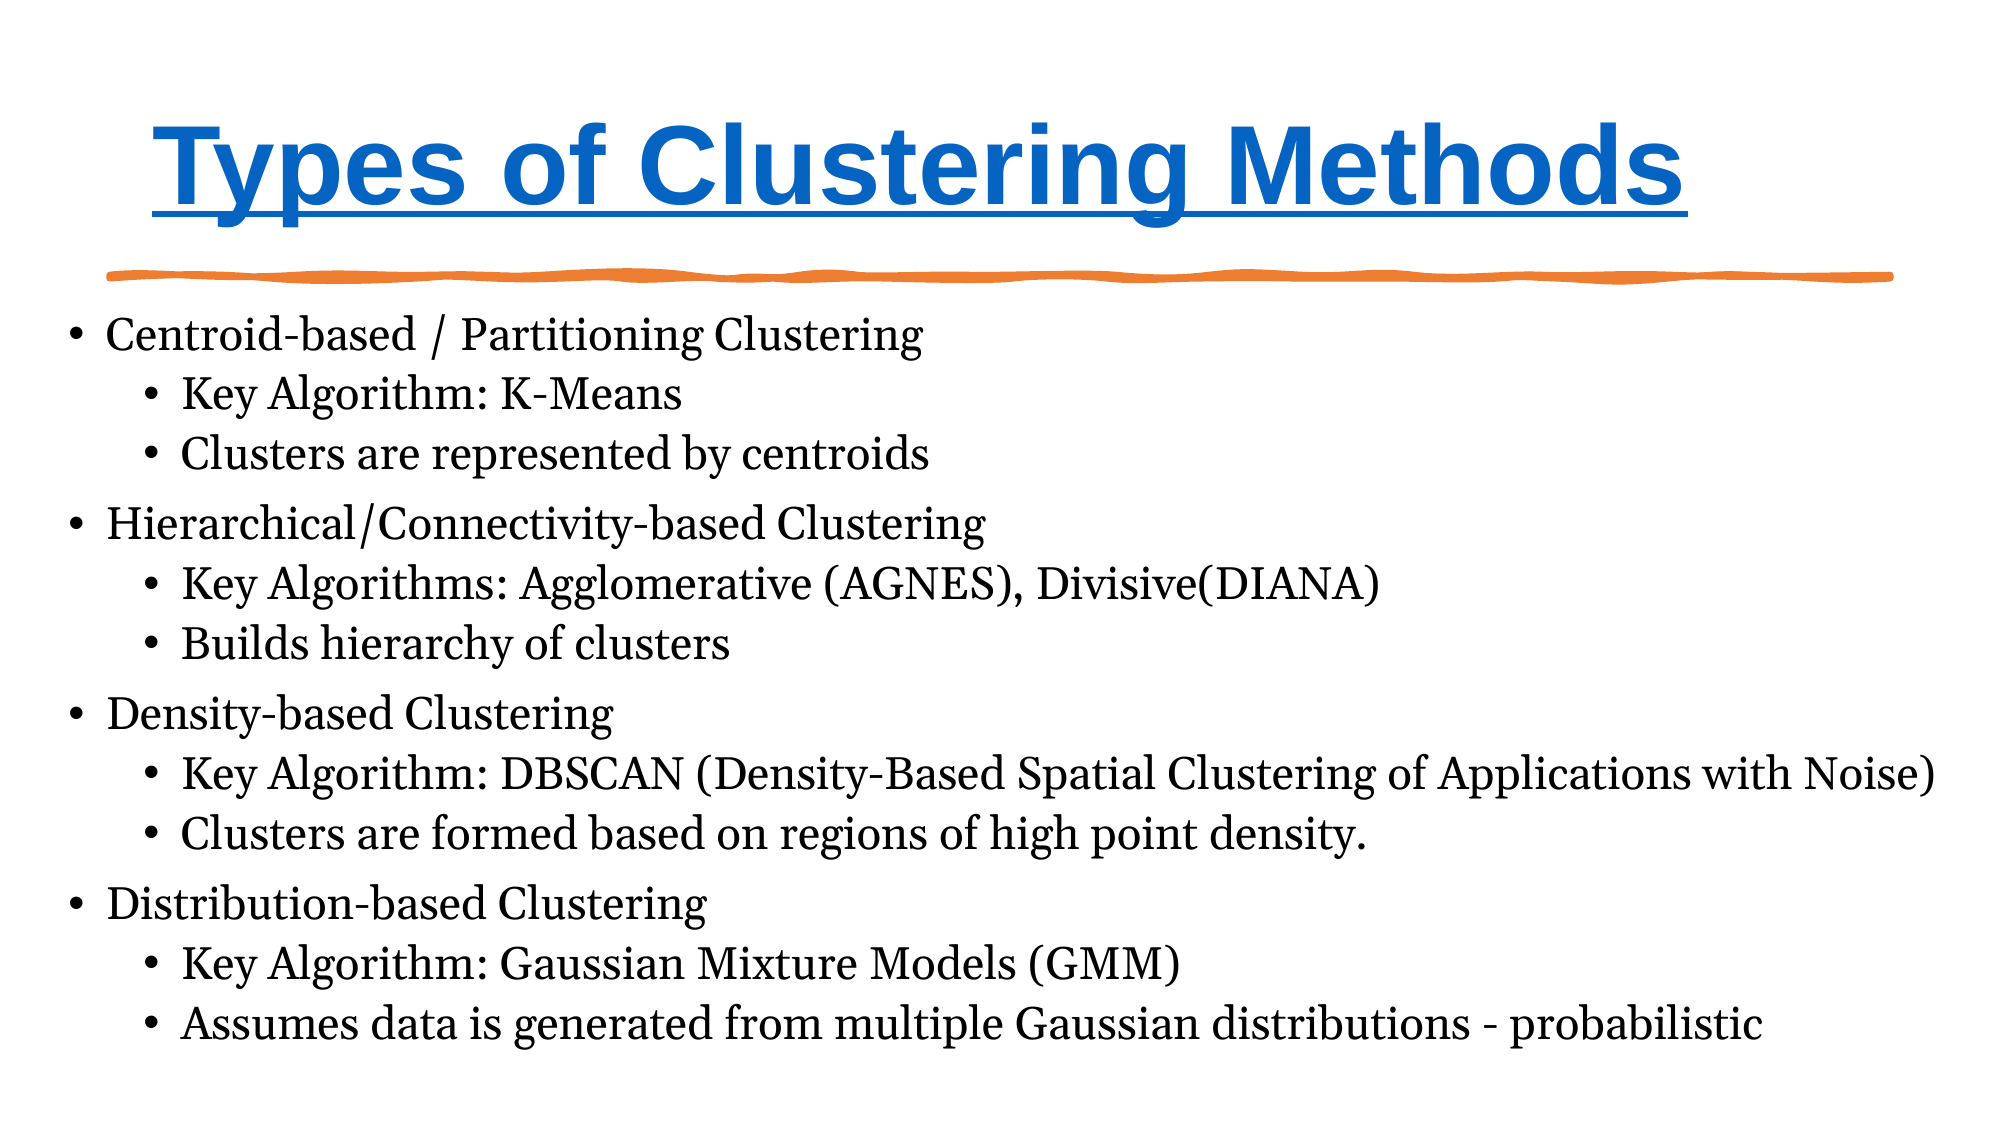

# Types of Clustering Methods

Centroid-based / Partitioning Clustering
Key Algorithm: K-Means
Clusters are represented by centroids
Hierarchical/Connectivity-based Clustering
Key Algorithms: Agglomerative (AGNES), Divisive(DIANA)
Builds hierarchy of clusters
Density-based Clustering
Key Algorithm: DBSCAN (Density-Based Spatial Clustering of Applications with Noise)
Clusters are formed based on regions of high point density.
Distribution-based Clustering
Key Algorithm: Gaussian Mixture Models (GMM)
Assumes data is generated from multiple Gaussian distributions - probabilistic